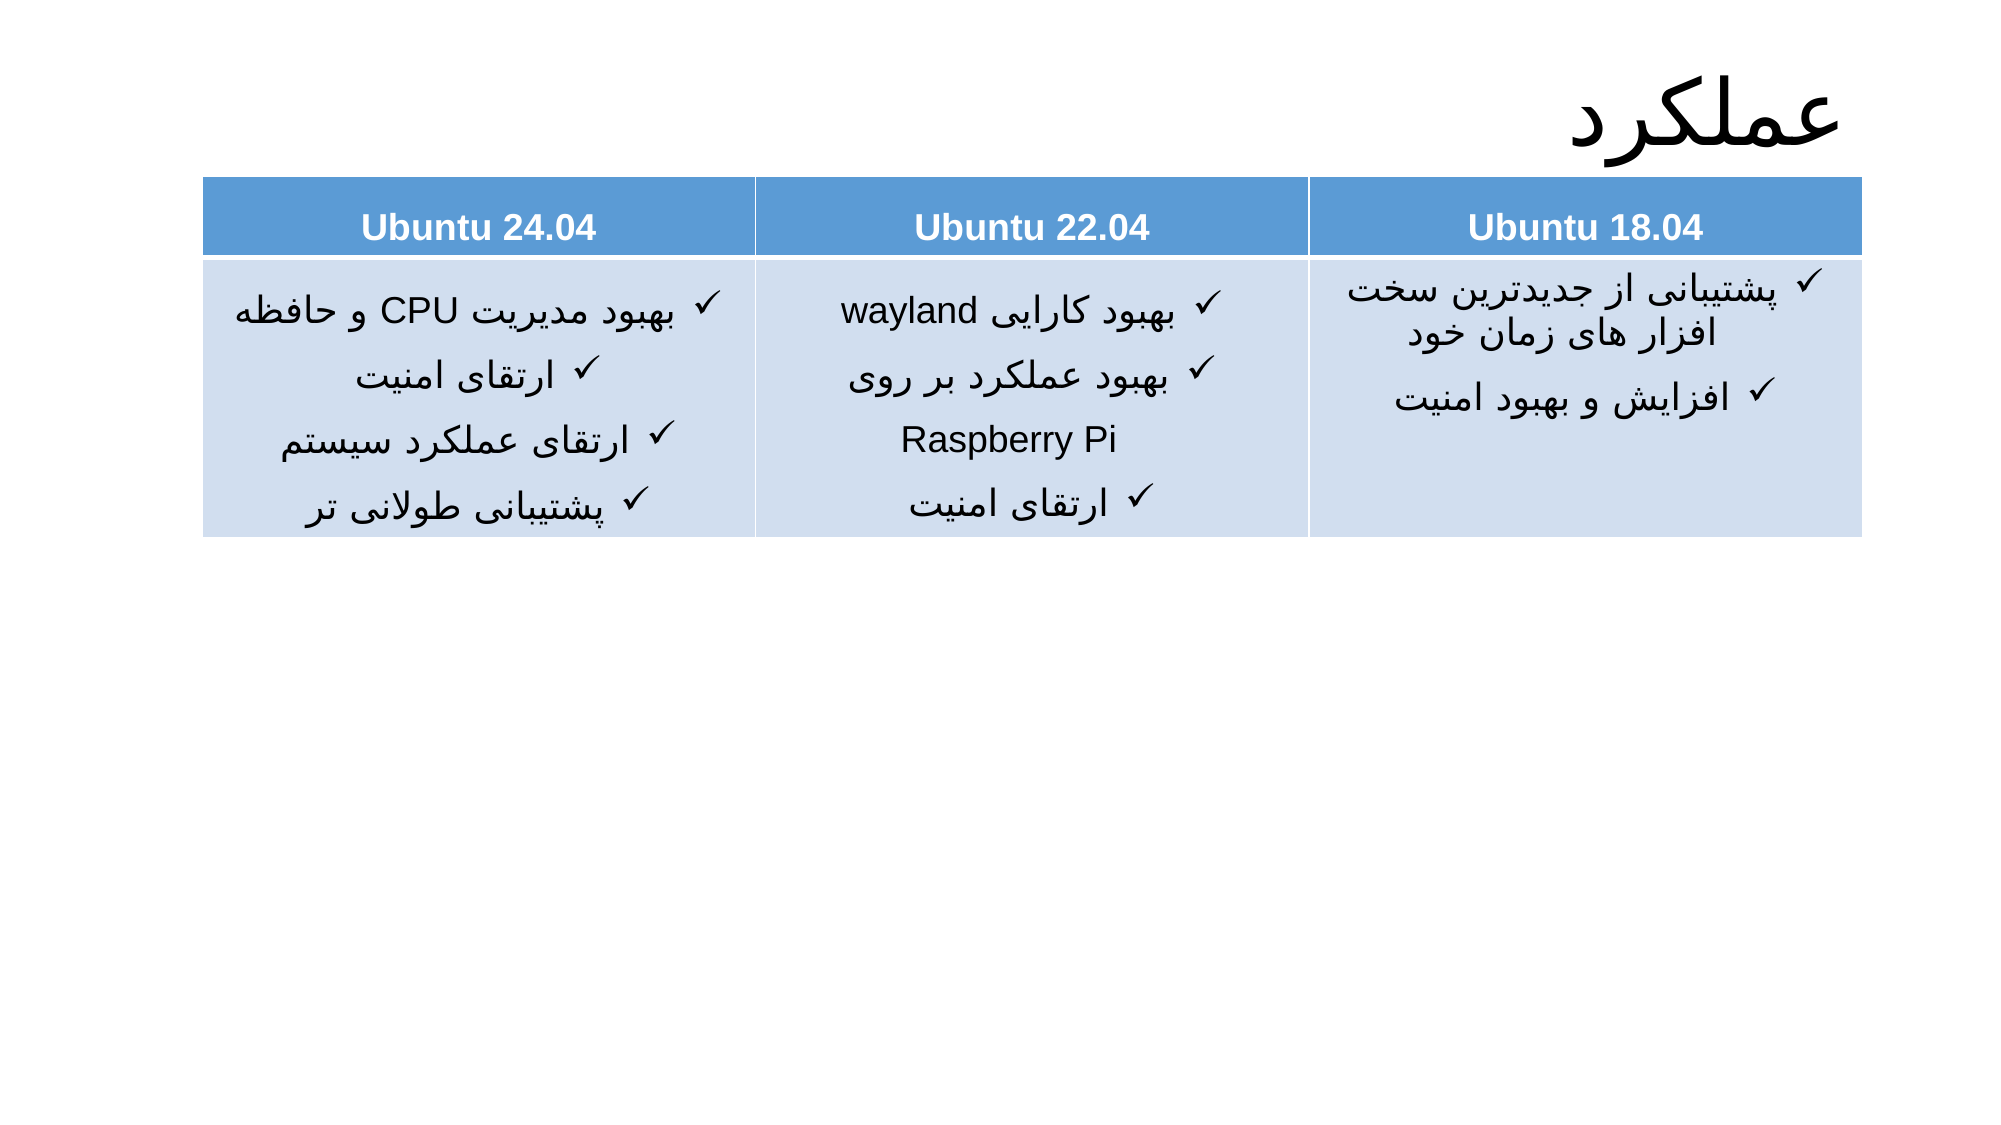

# عملکرد
| Ubuntu 24.04 | Ubuntu 22.04 | Ubuntu 18.04 |
| --- | --- | --- |
| بهبود مدیریت CPU و حافظه ارتقای امنیت ارتقای عملکرد سیستم پشتیبانی طولانی تر | بهبود کارایی wayland بهبود عملکرد بر روی Raspberry Pi ارتقای امنیت | پشتیبانی از جدیدترین سخت افزار های زمان خود افزایش و بهبود امنیت |